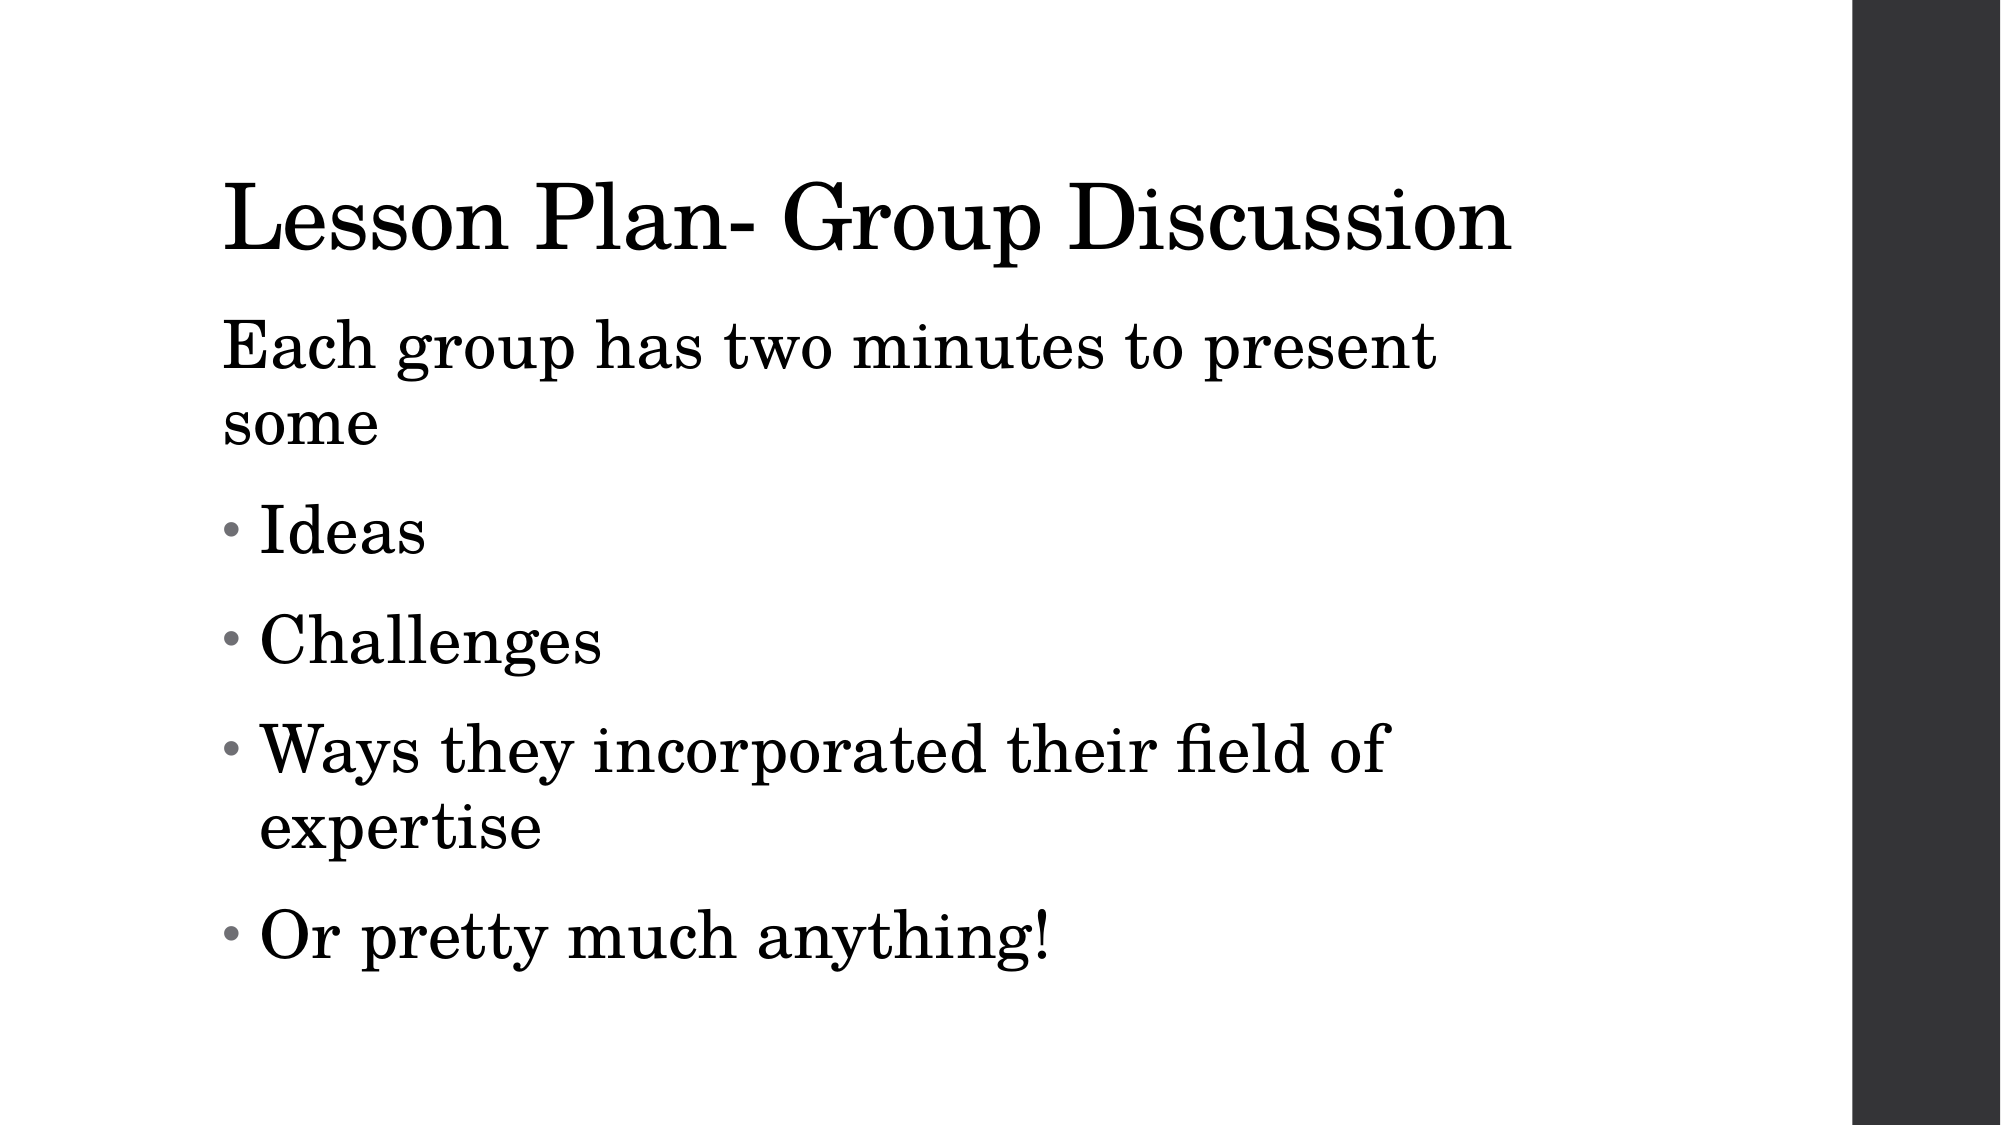

# Lesson Plan- Group Discussion
Each group has two minutes to present some
Ideas
Challenges
Ways they incorporated their field of expertise
Or pretty much anything!